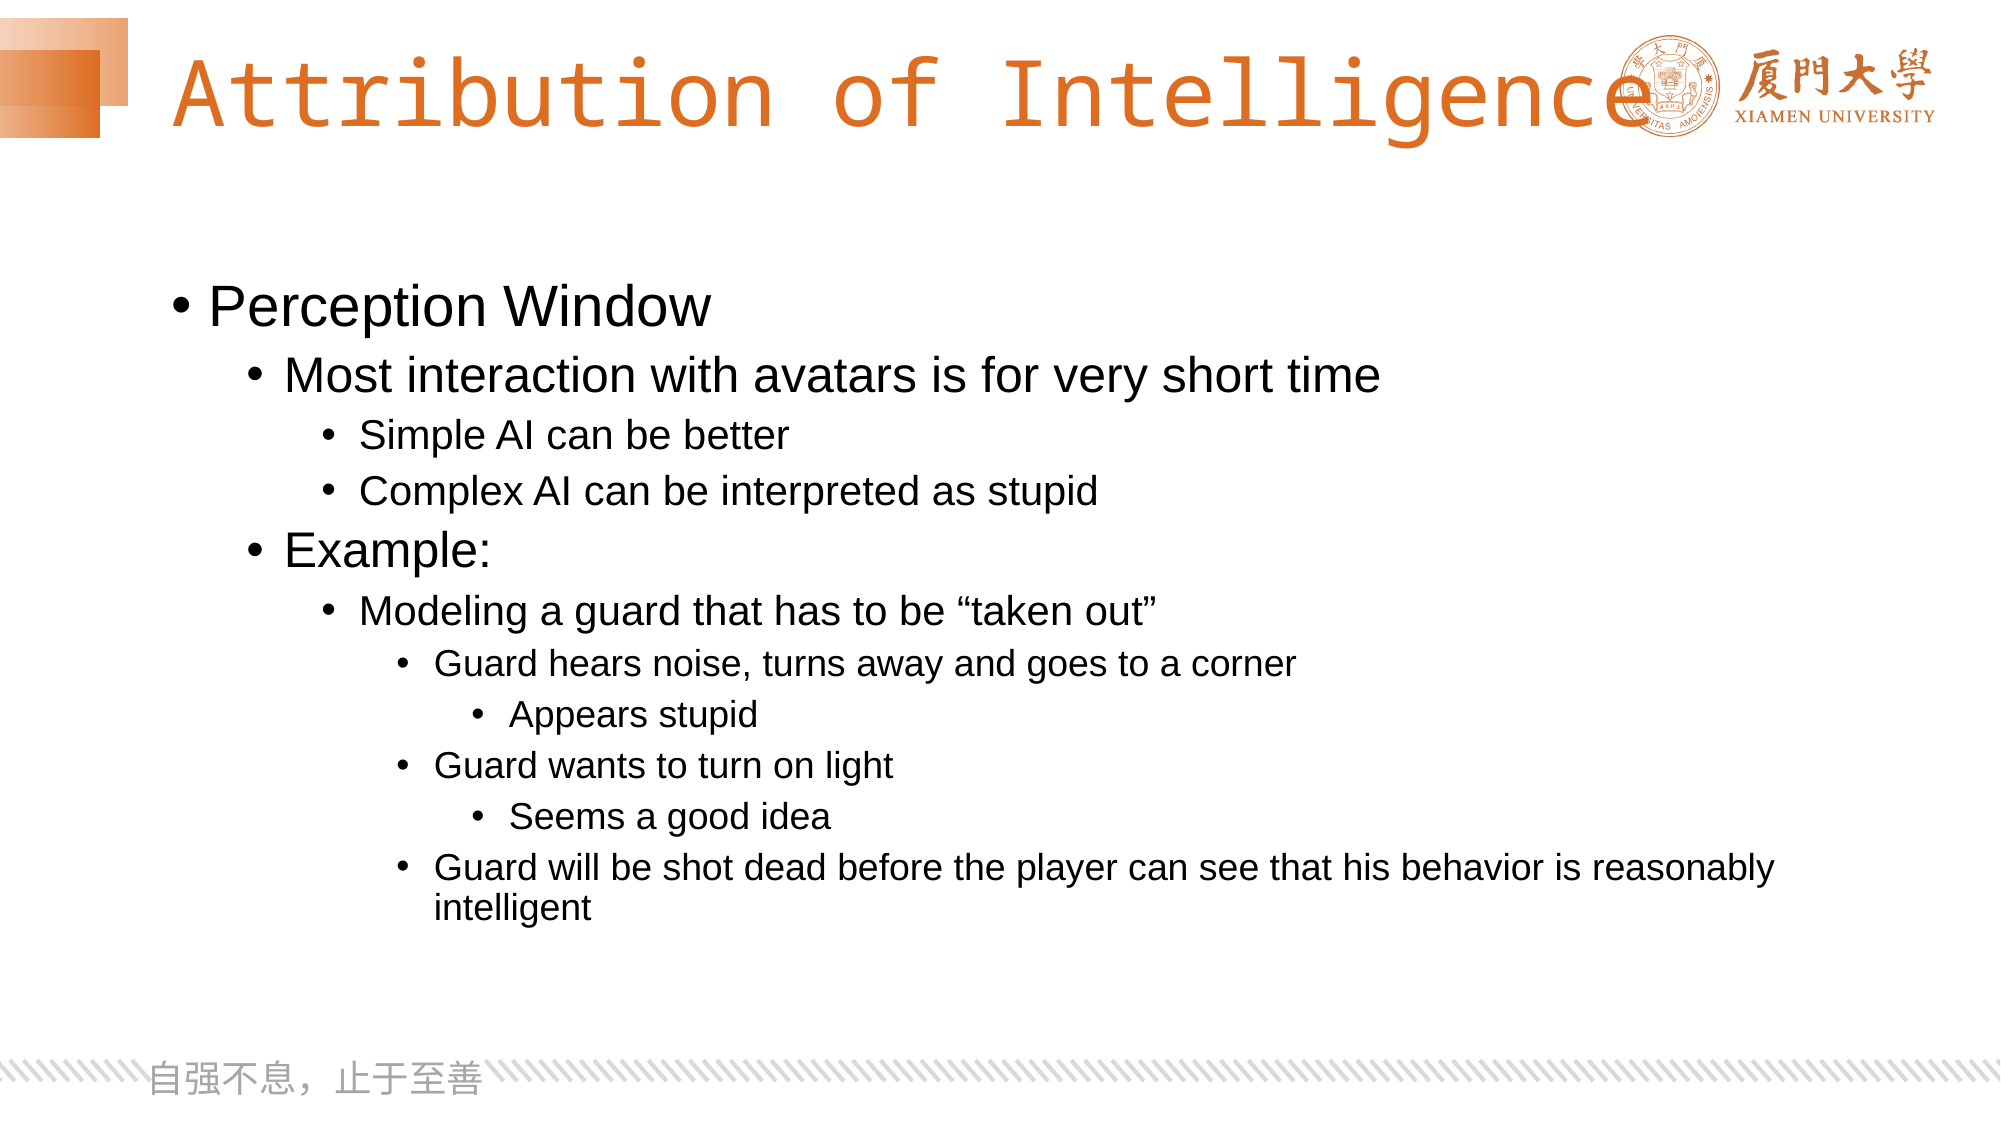

# Attribution of Intelligence
Perception Window
Most interaction with avatars is for very short time
Simple AI can be better
Complex AI can be interpreted as stupid
Example:
Modeling a guard that has to be “taken out”
Guard hears noise, turns away and goes to a corner
Appears stupid
Guard wants to turn on light
Seems a good idea
Guard will be shot dead before the player can see that his behavior is reasonably intelligent